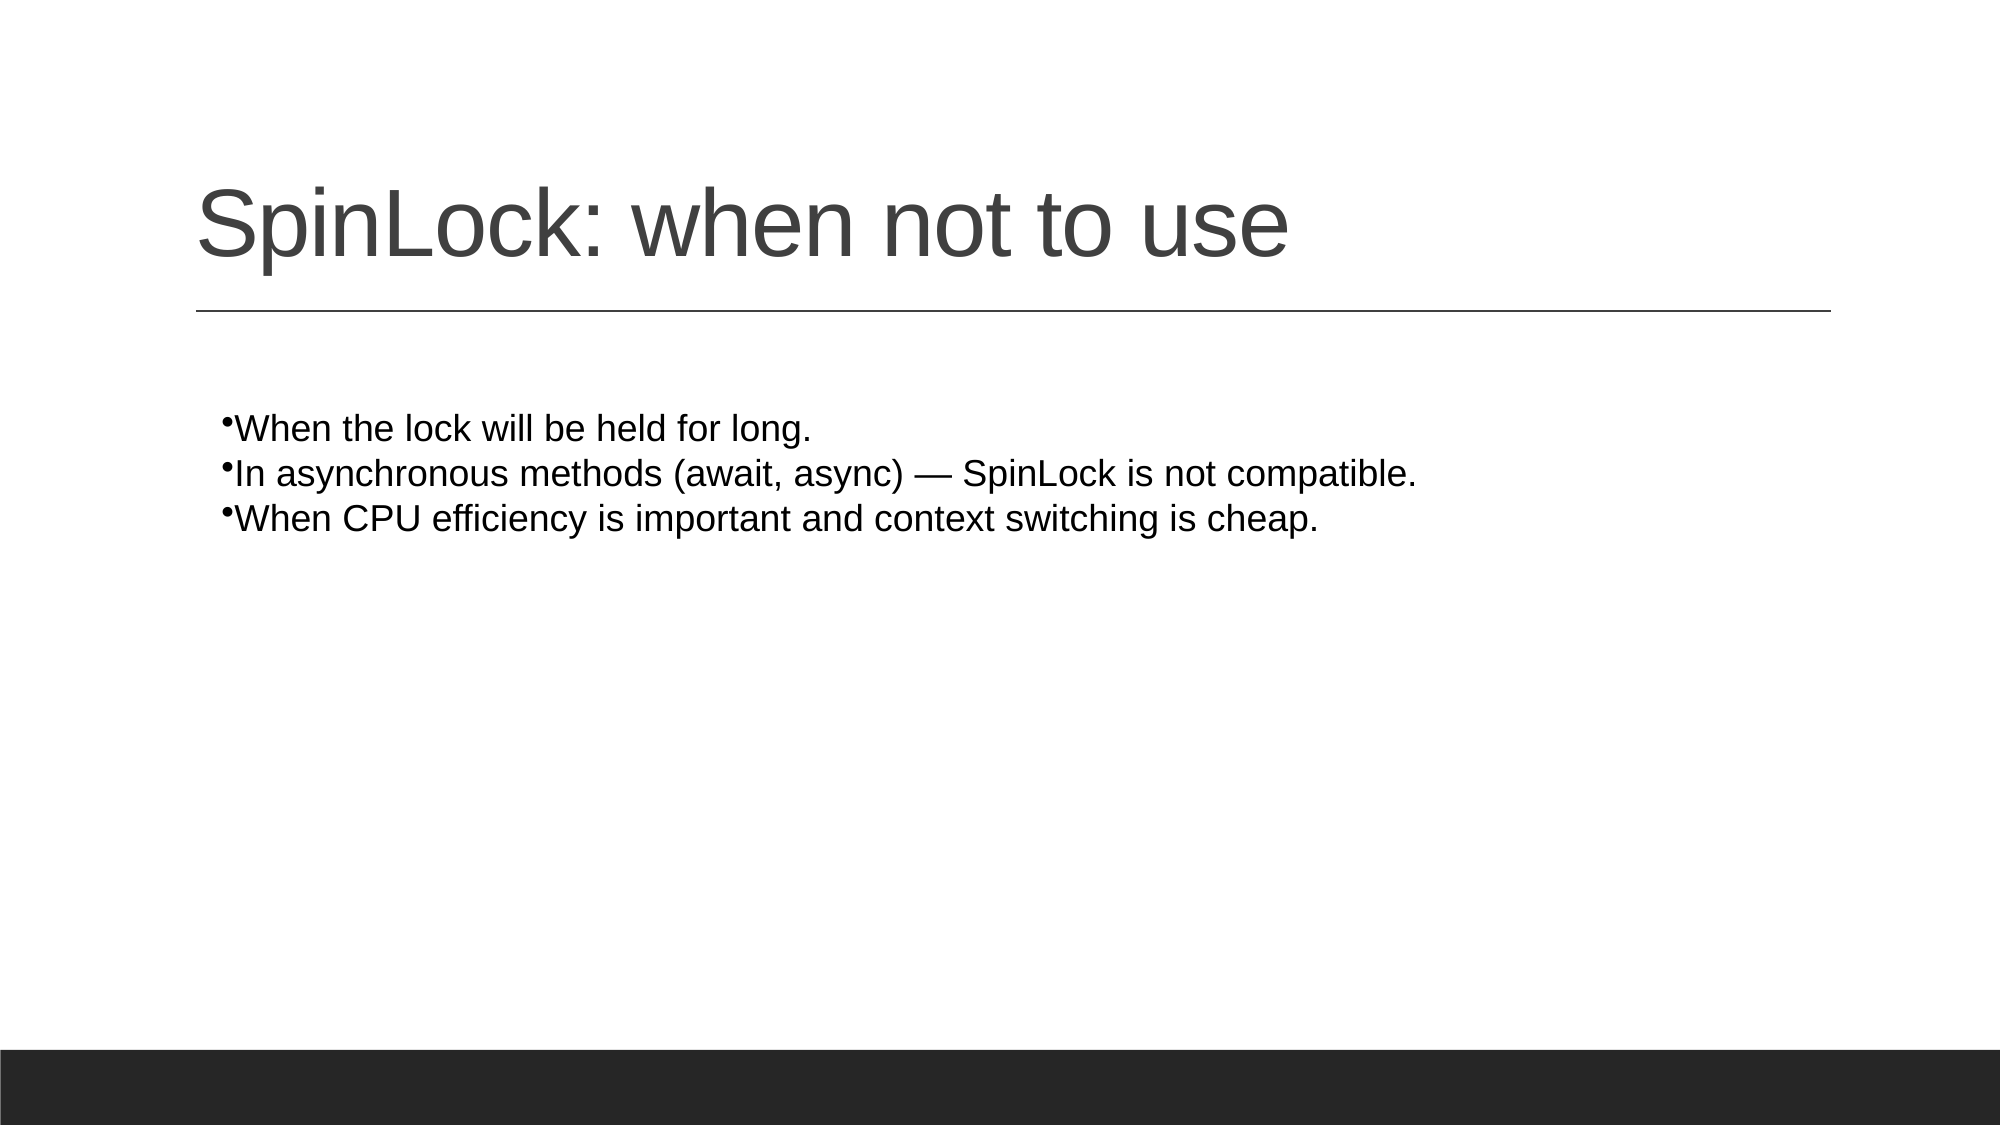

# SpinLock: when not to use
When the lock will be held for long.
In asynchronous methods (await, async) — SpinLock is not compatible.
When CPU efficiency is important and context switching is cheap.